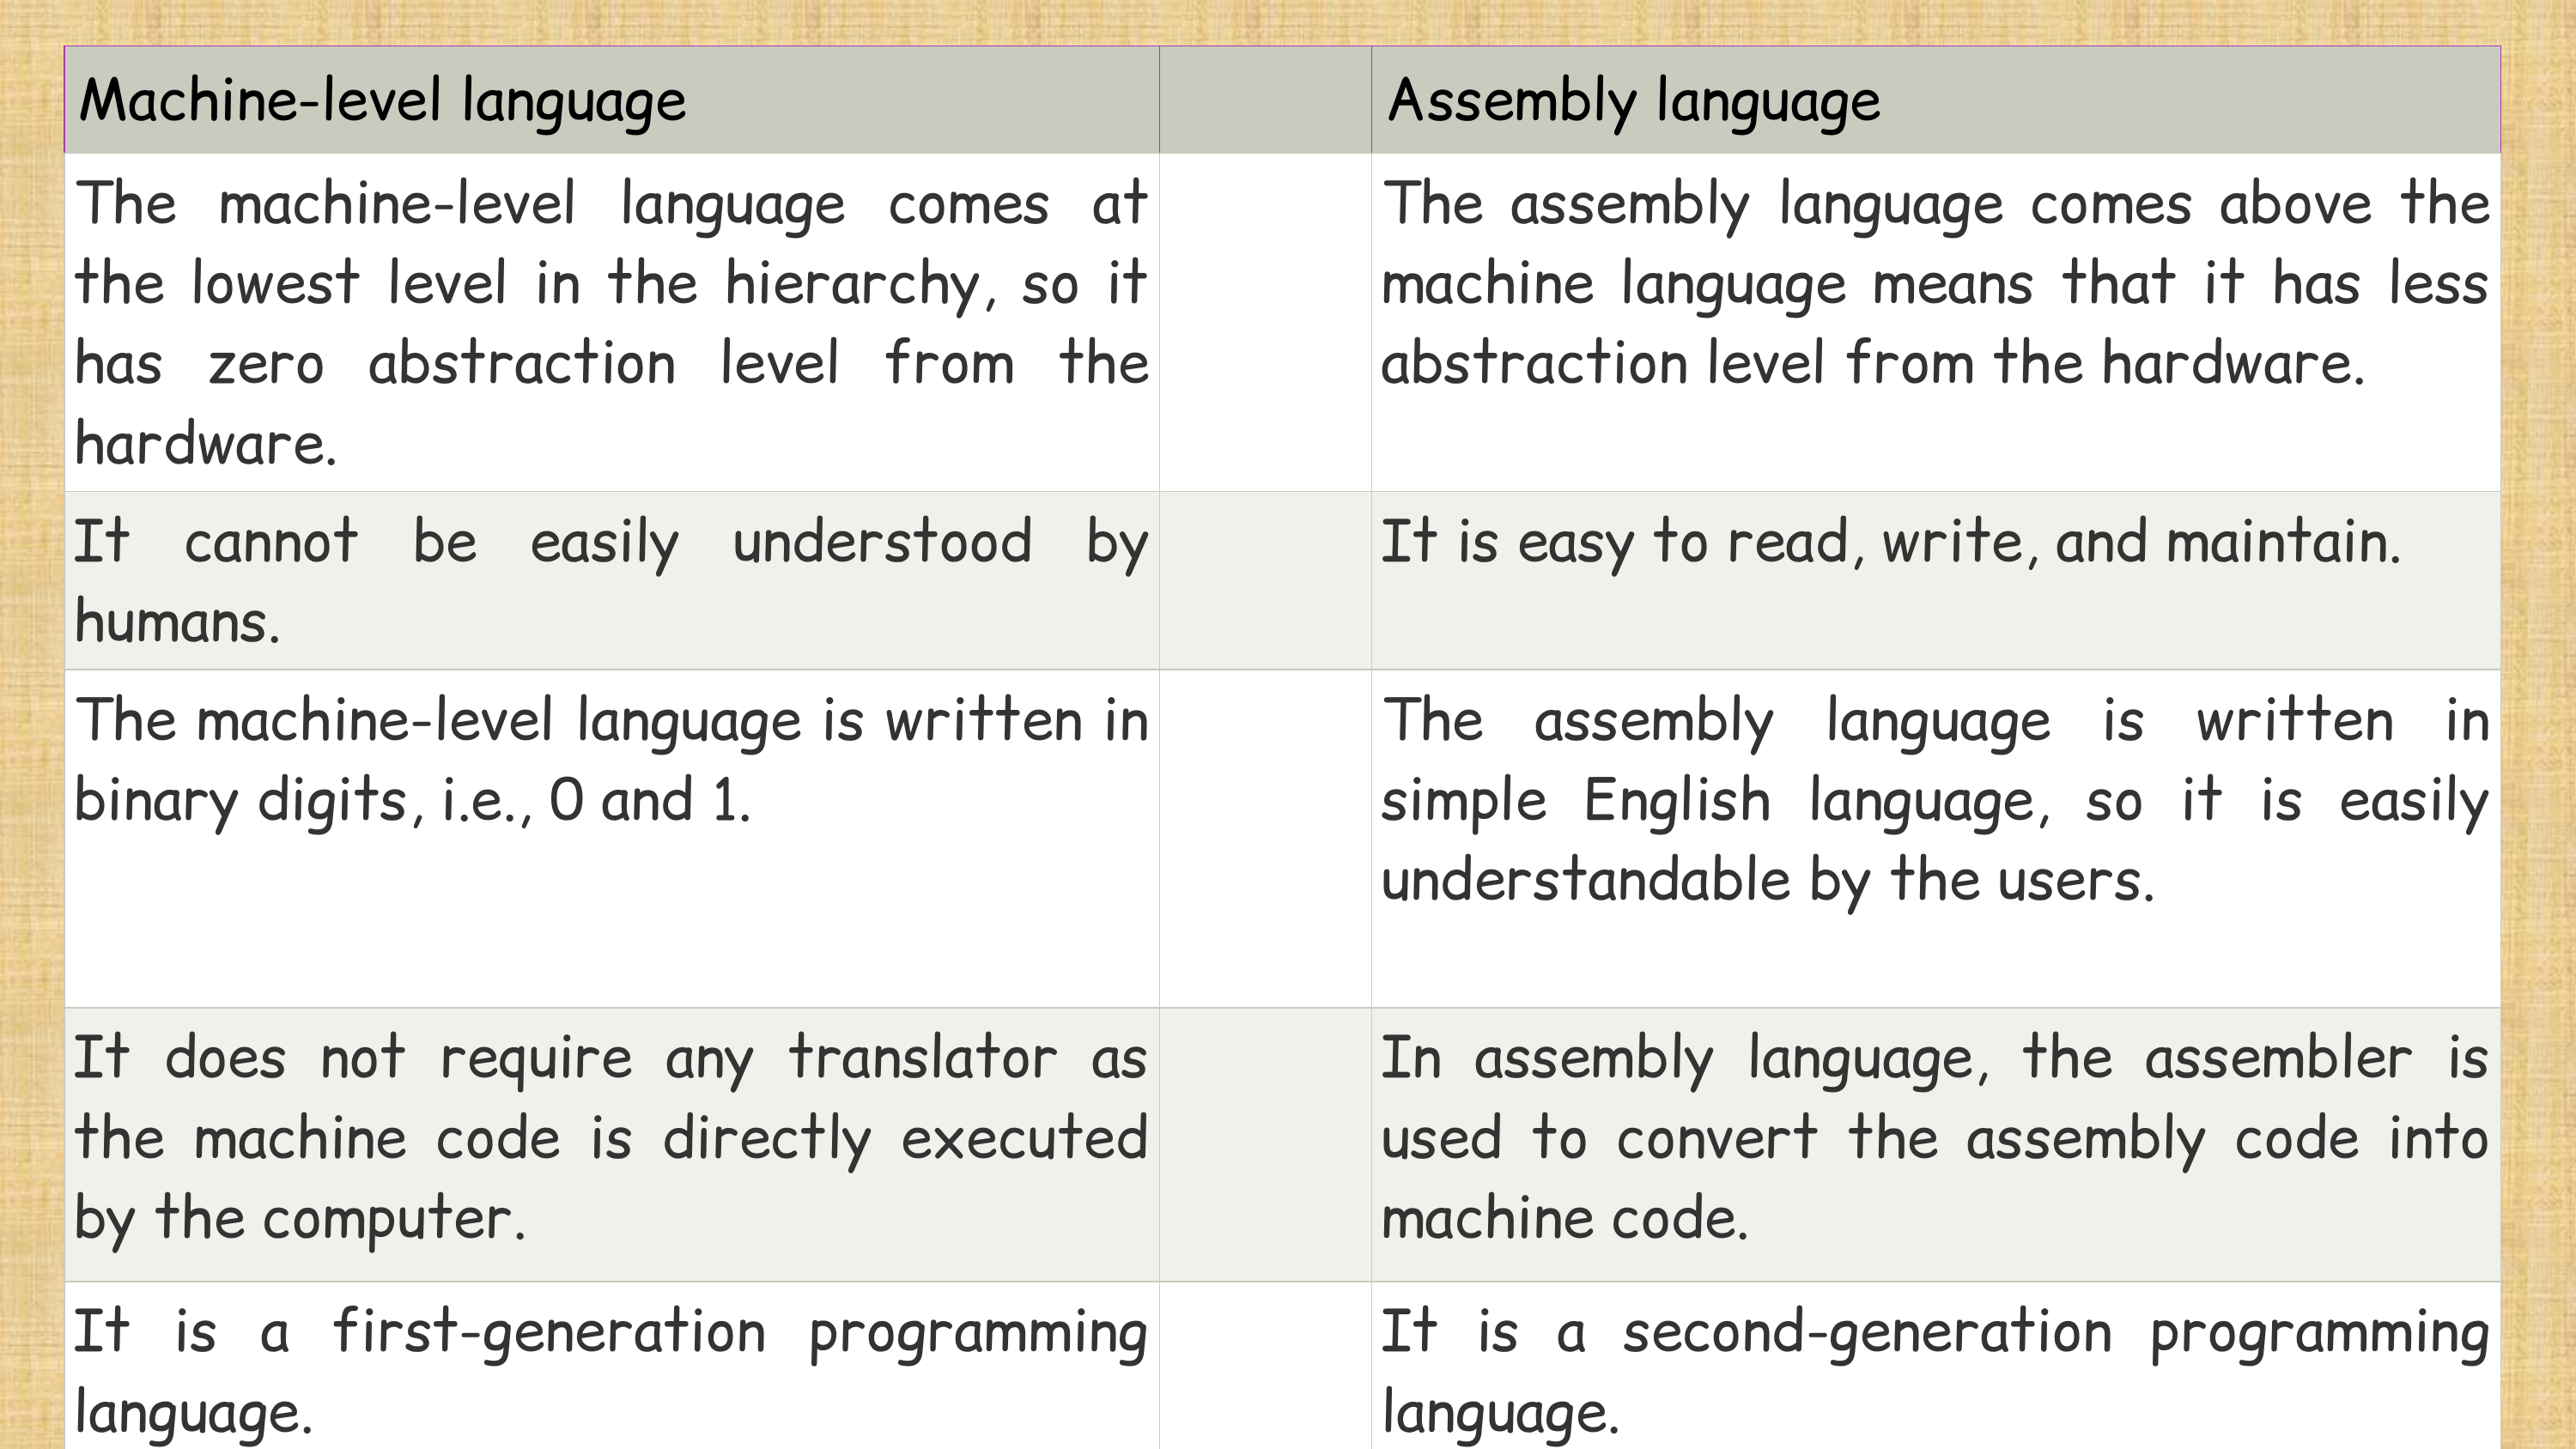

| Machine-level language |  | Assembly language |
| --- | --- | --- |
| The machine-level language comes at the lowest level in the hierarchy, so it has zero abstraction level from the hardware. |  | The assembly language comes above the machine language means that it has less abstraction level from the hardware. |
| It cannot be easily understood by humans. |  | It is easy to read, write, and maintain. |
| The machine-level language is written in binary digits, i.e., 0 and 1. |  | The assembly language is written in simple English language, so it is easily understandable by the users. |
| It does not require any translator as the machine code is directly executed by the computer. |  | In assembly language, the assembler is used to convert the assembly code into machine code. |
| It is a first-generation programming language. |  | It is a second-generation programming language. |